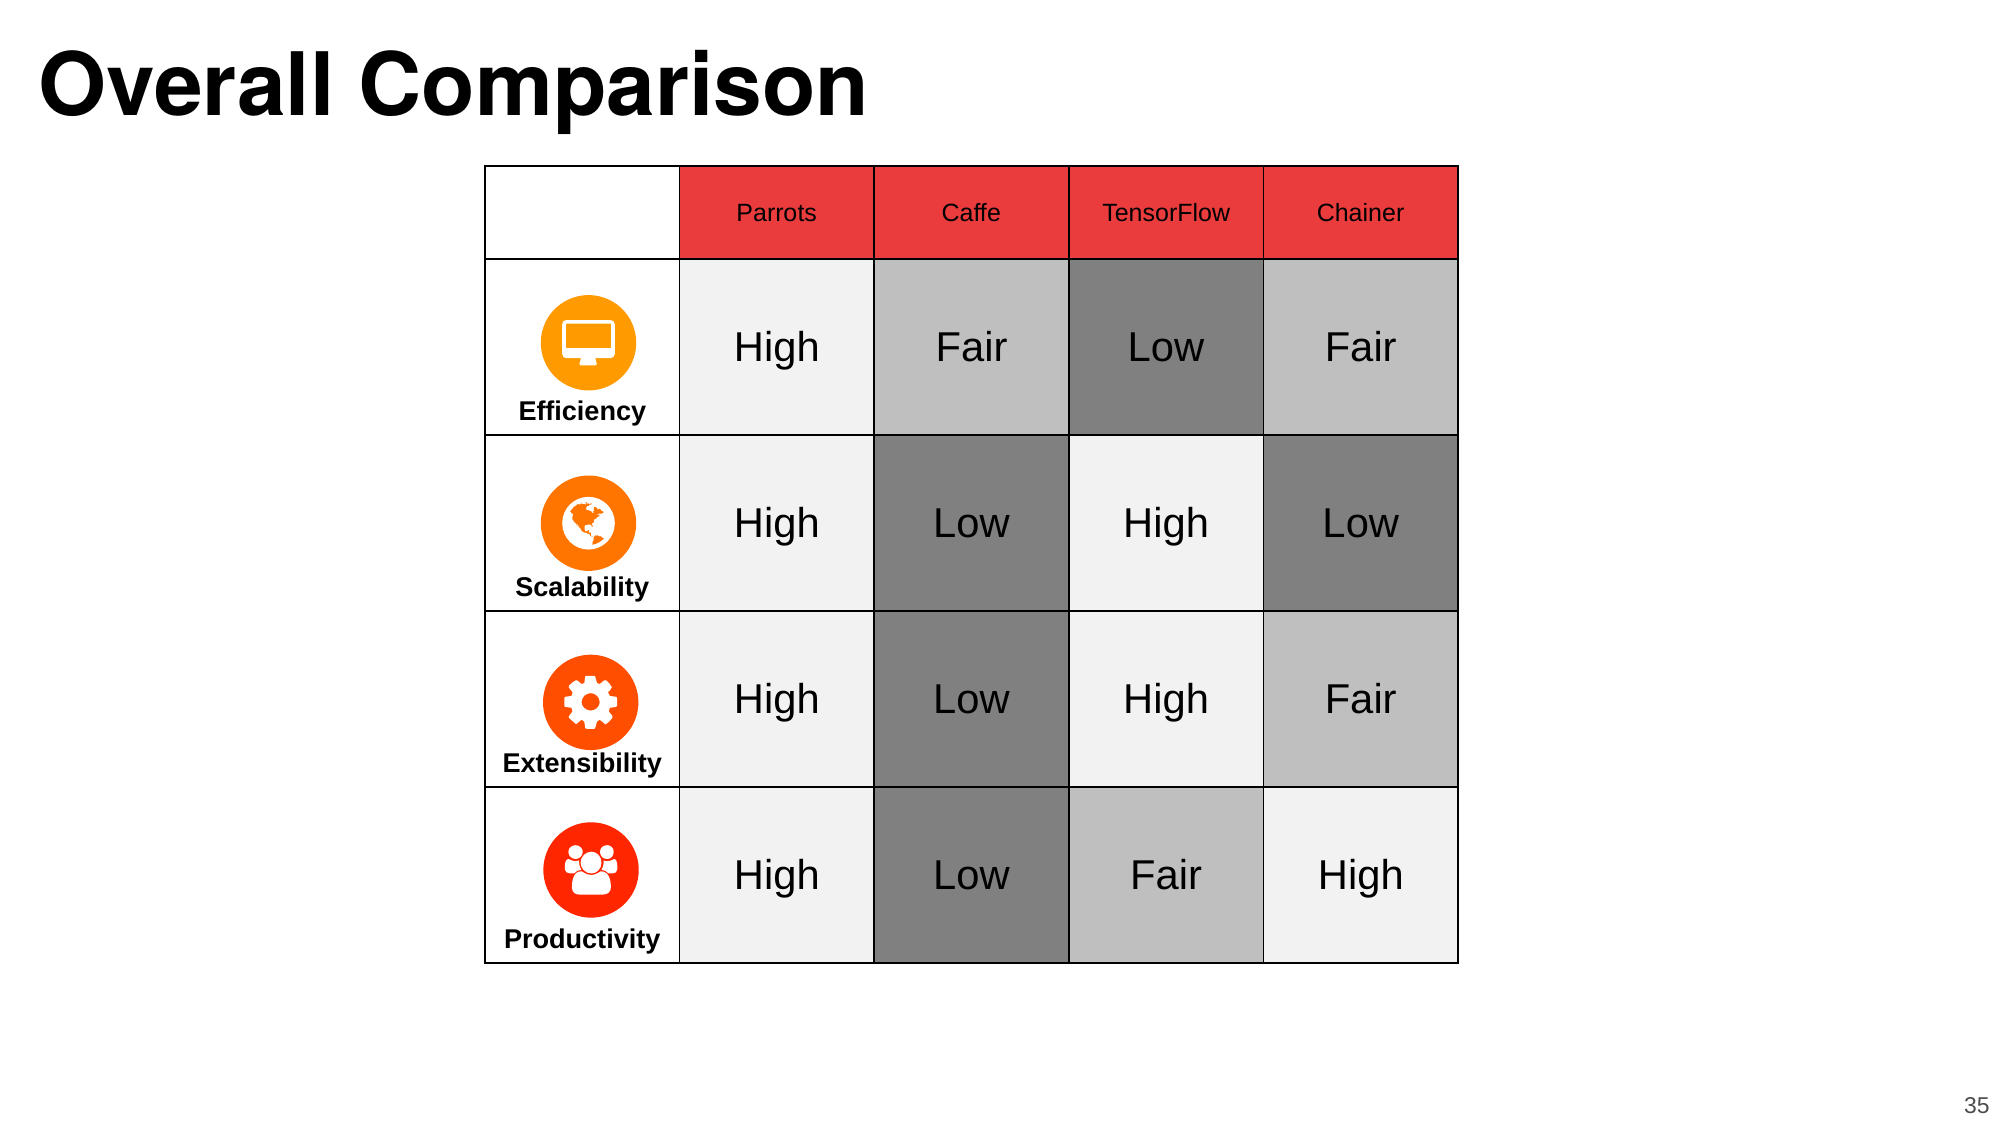

# Overall Comparison
|  | Parrots | Caffe | TensorFlow | Chainer |
| --- | --- | --- | --- | --- |
| Efficiency | High | Fair | Low | Fair |
| Scalability | High | Low | High | Low |
| Extensibility | High | Low | High | Fair |
| Productivity | High | Low | Fair | High |

35